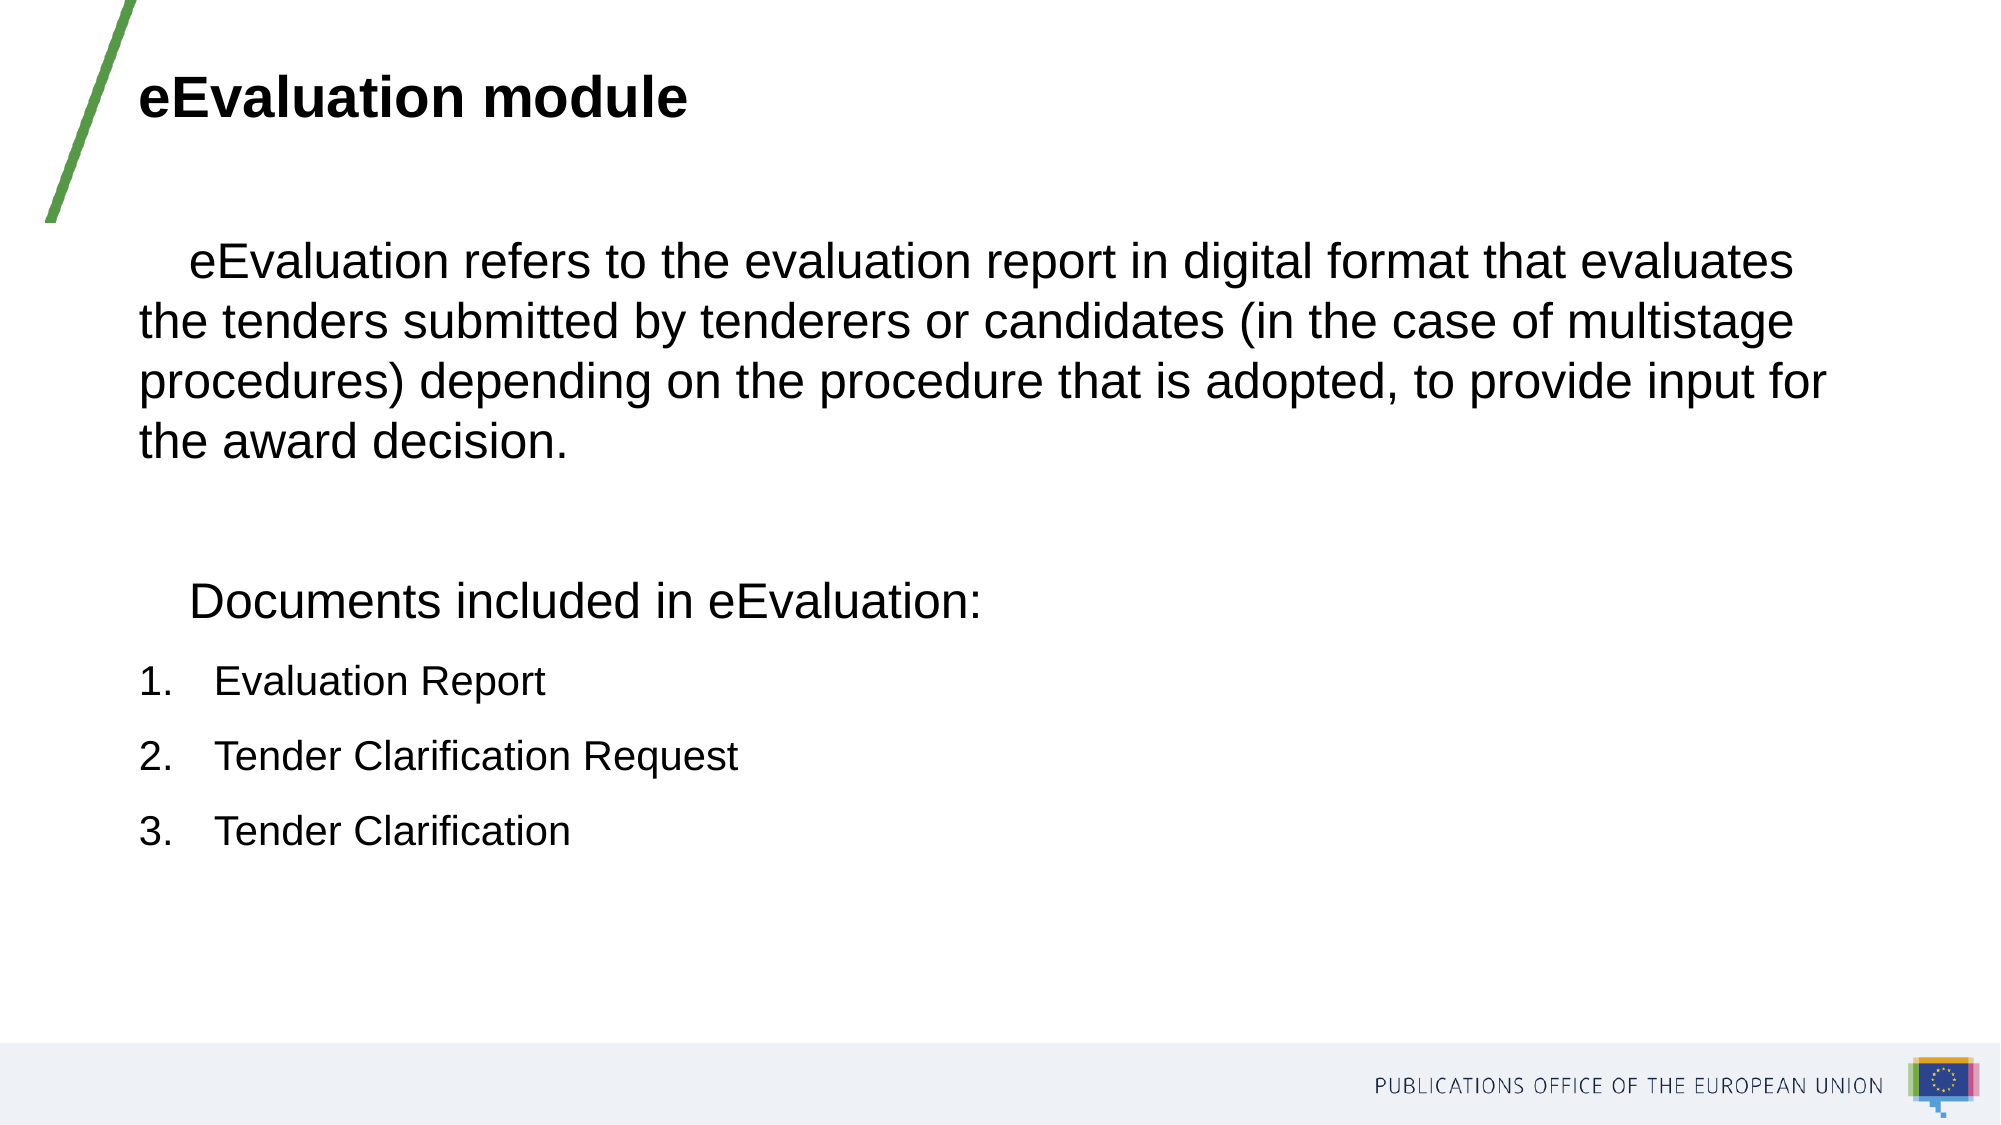

eEvaluation module

 eEvaluation refers to the evaluation report in digital format that evaluates the tenders submitted by tenderers or candidates (in the case of multistage procedures) depending on the procedure that is adopted, to provide input for the award decision.

 Documents included in eEvaluation:
Evaluation Report
Tender Clarification Request
Tender Clarification